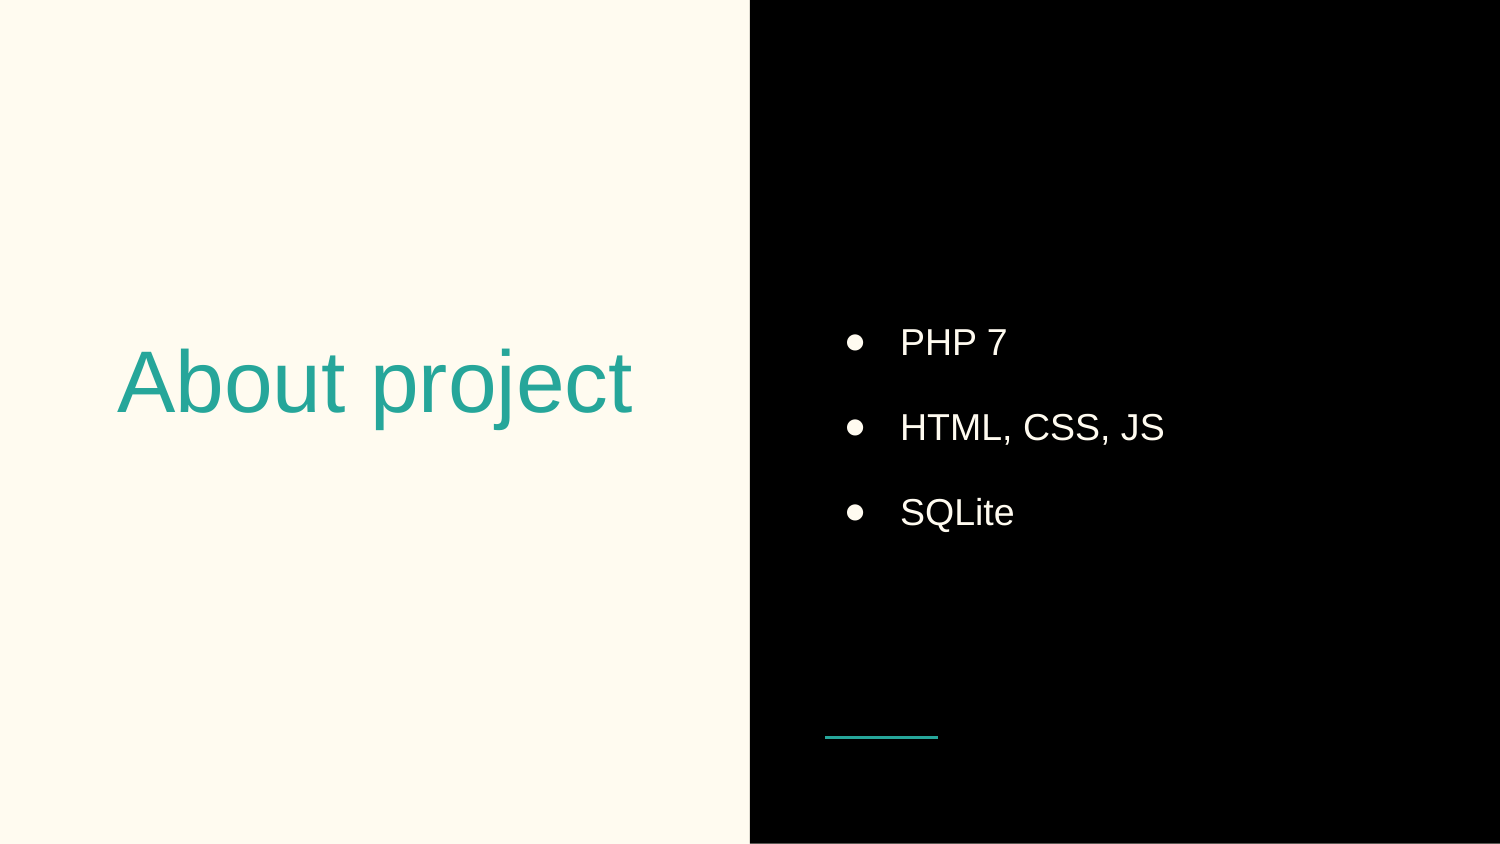

PHP 7
HTML, CSS, JS
SQLite
# About project